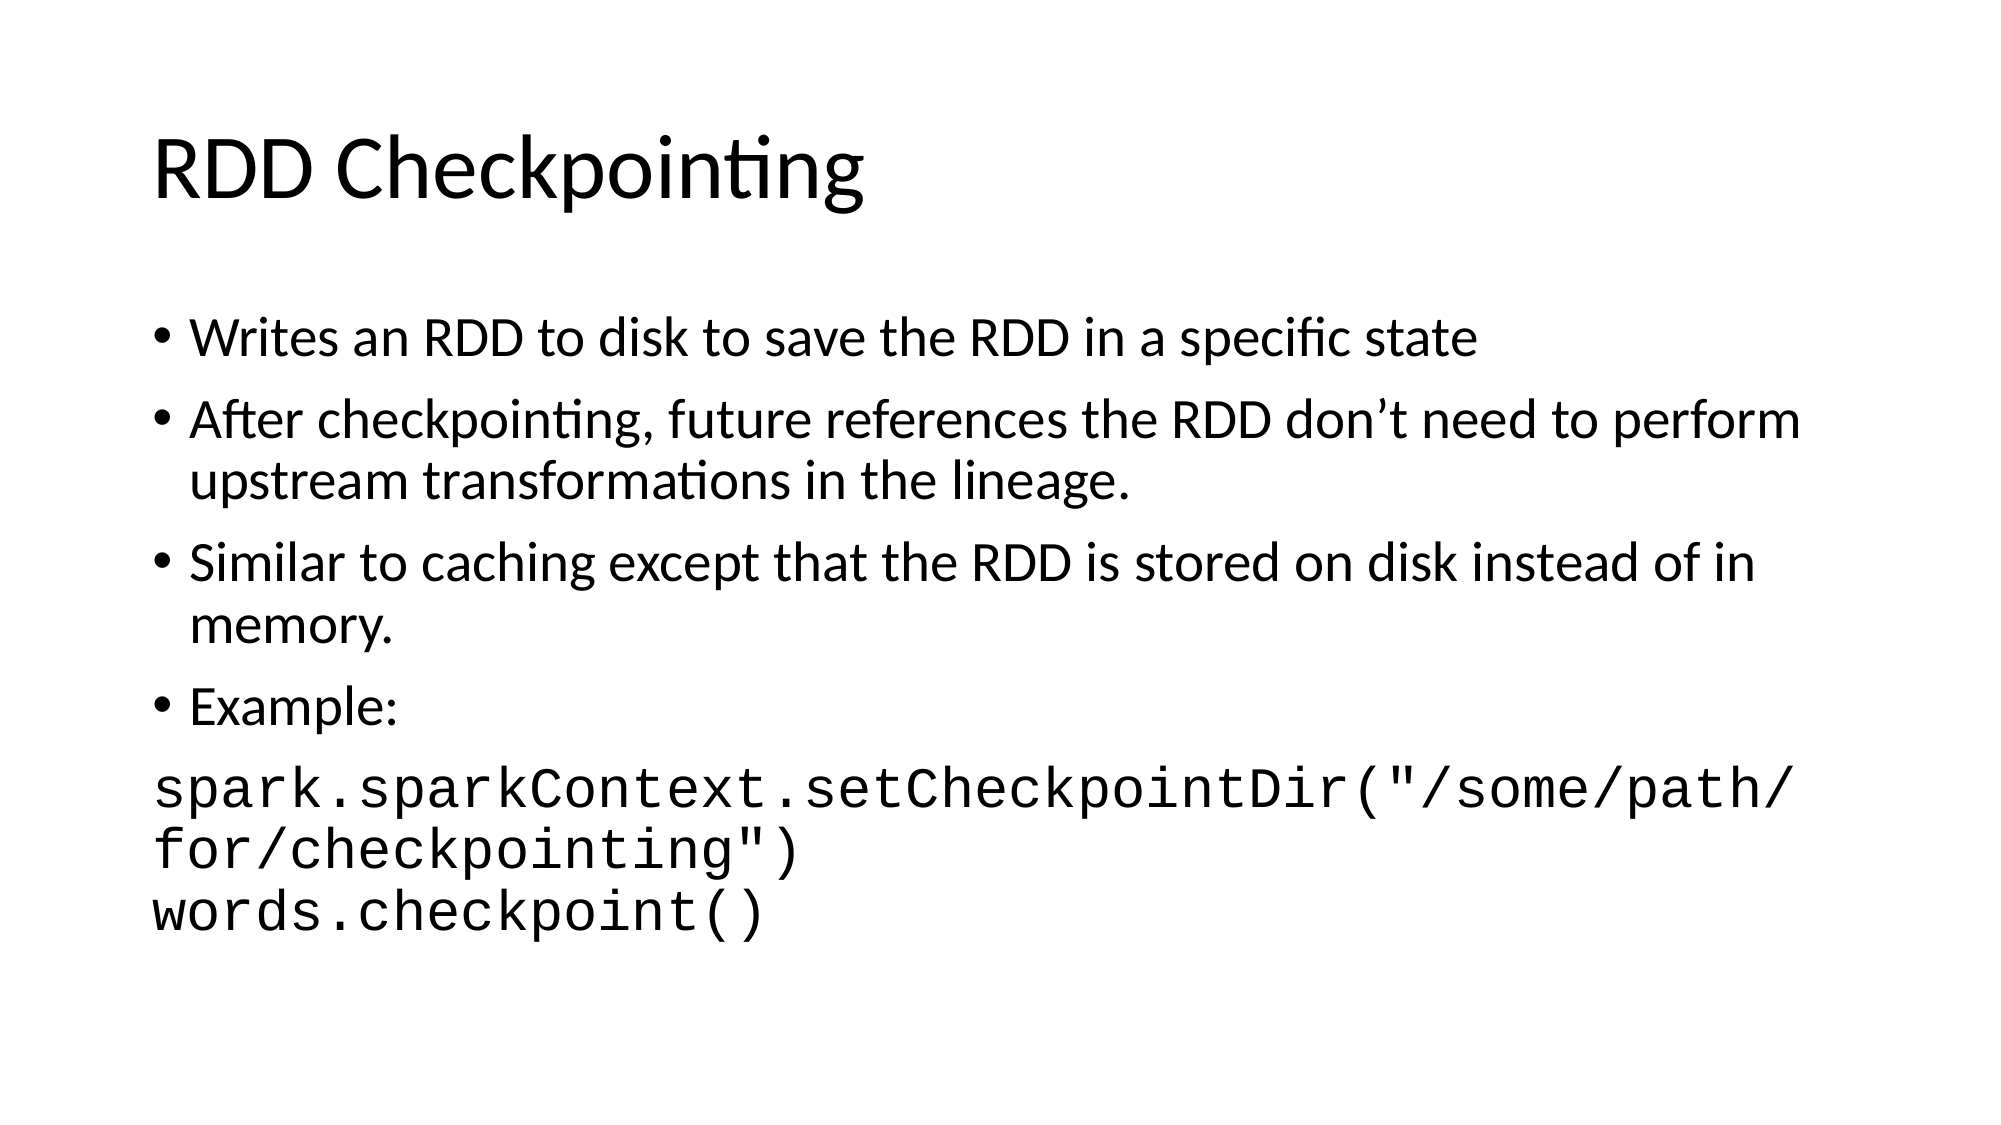

# RDD Checkpointing
Writes an RDD to disk to save the RDD in a specific state
After checkpointing, future references the RDD don’t need to perform upstream transformations in the lineage.
Similar to caching except that the RDD is stored on disk instead of in memory.
Example:
spark.sparkContext.setCheckpointDir("/some/path/for/checkpointing")
words.checkpoint()